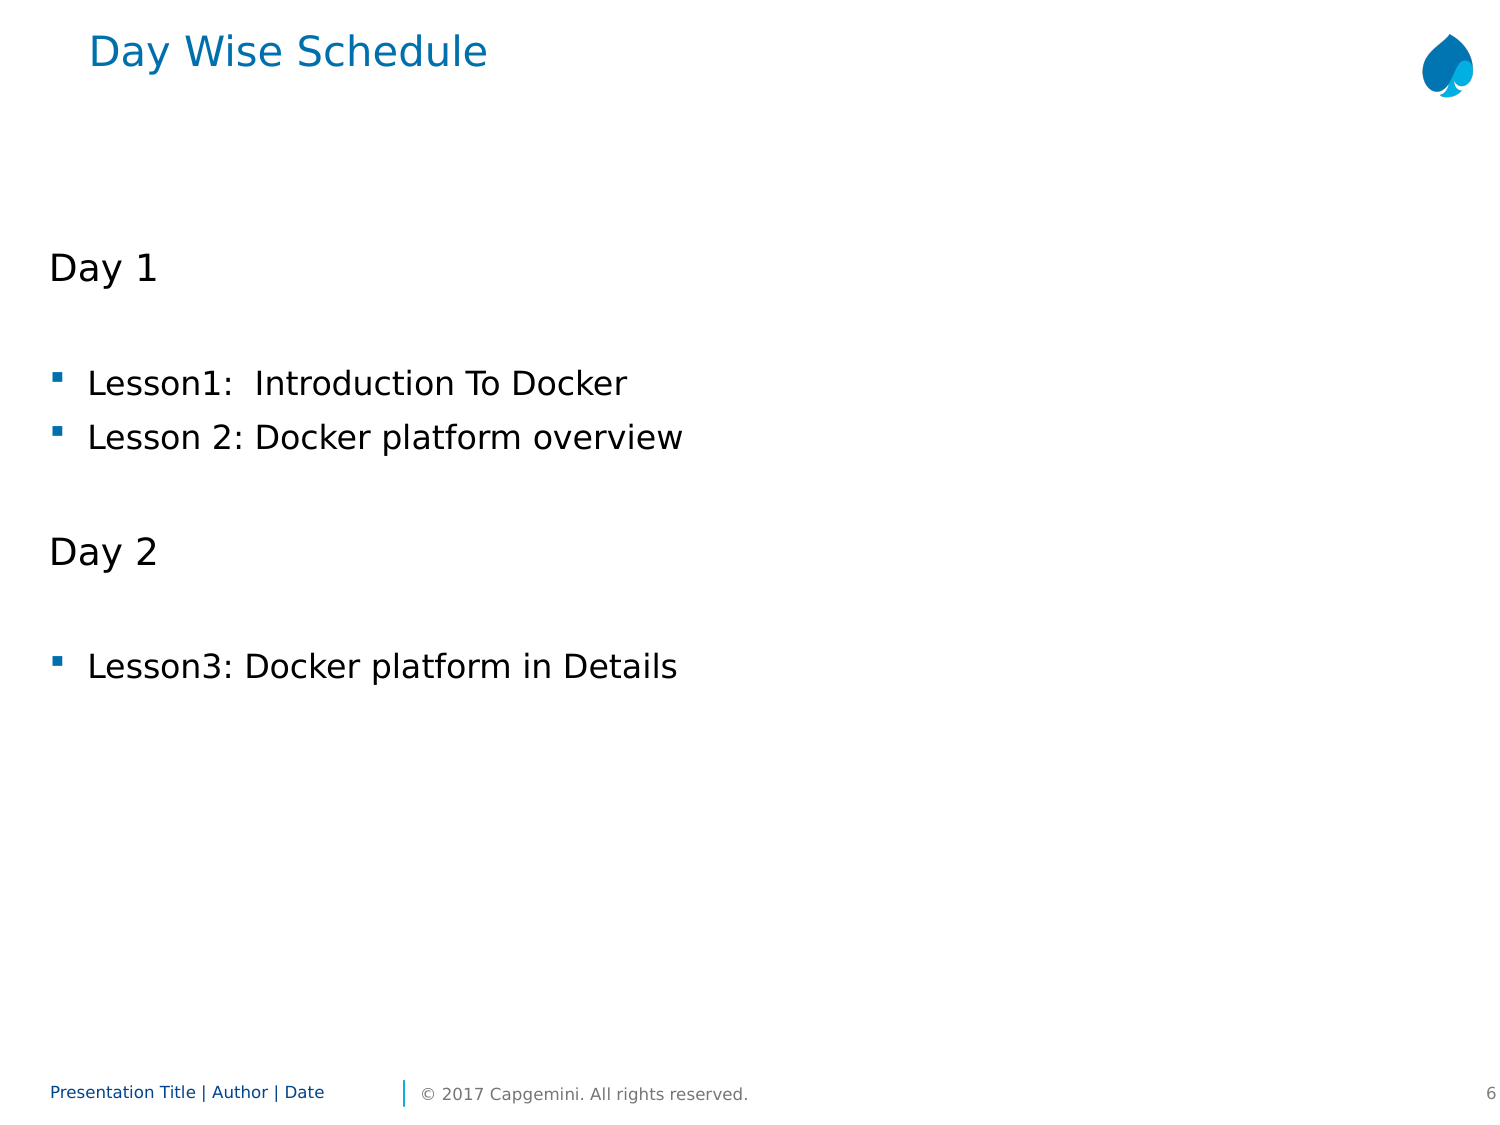

Day Wise Schedule
Day 1

Lesson1:  Introduction To Docker
Lesson 2: Docker platform overview

Day 2

Lesson3: Docker platform in Details